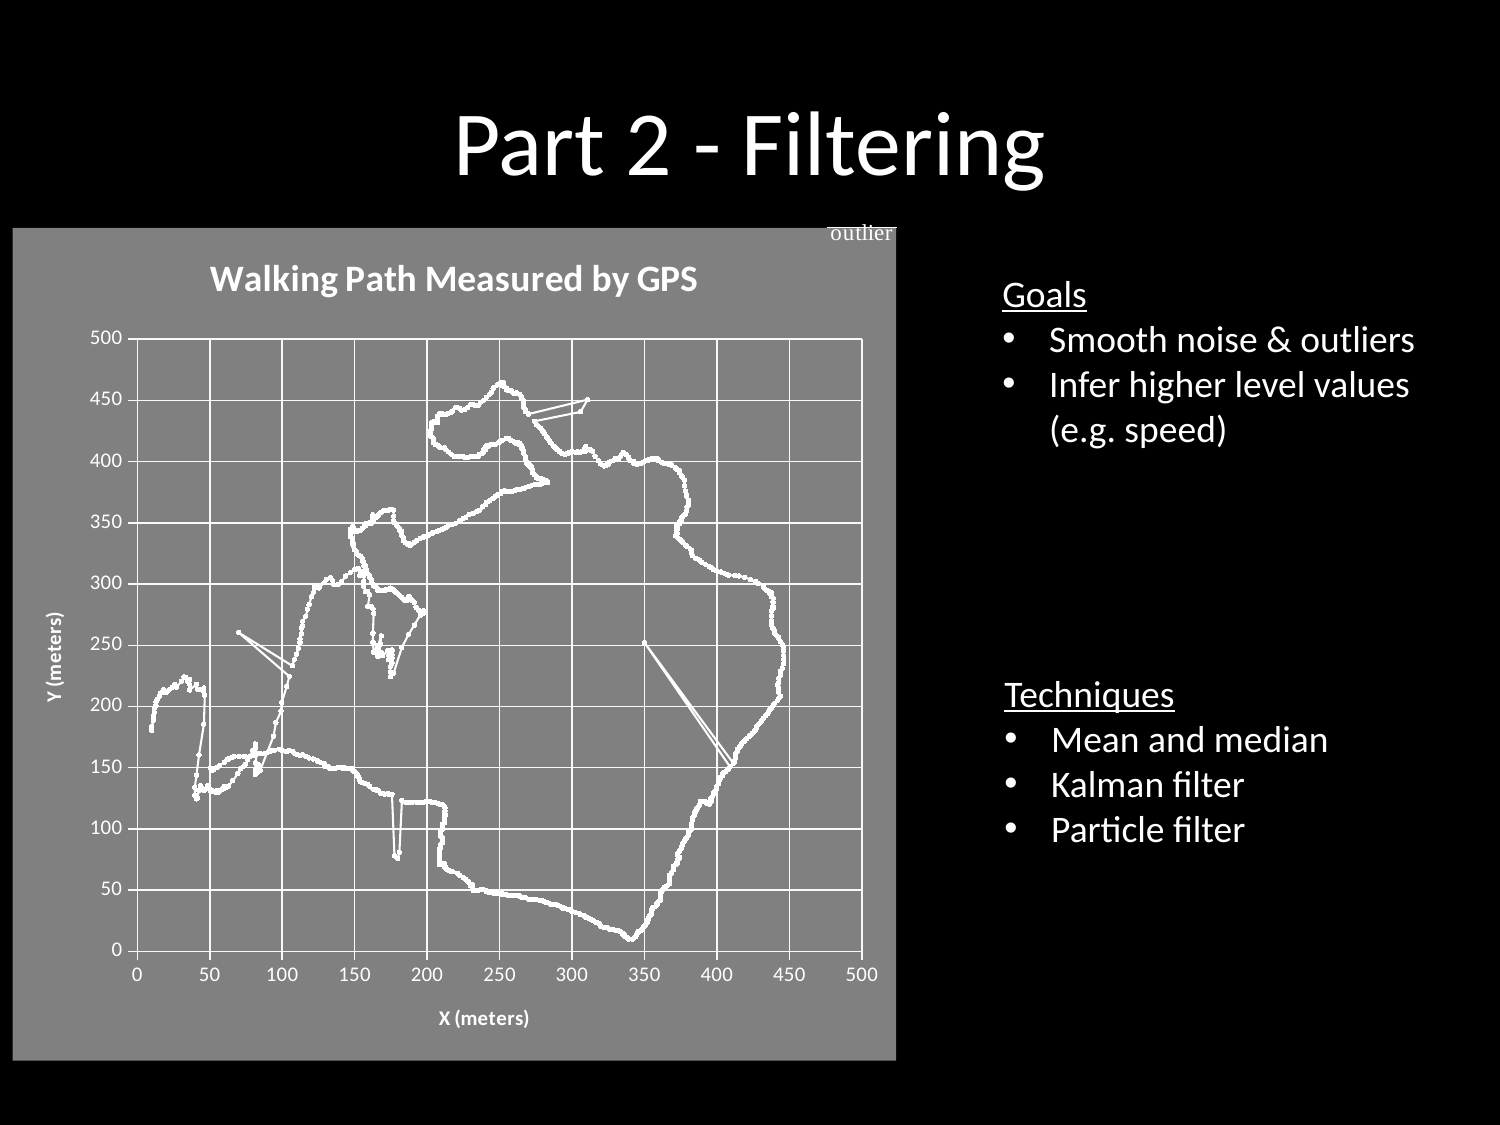

# Part 2 - Filtering

### Chart: Walking Path Measured by GPS

| Category | Y Actual |
|---|---|
Goals
Smooth noise & outliers
Infer higher level values (e.g. speed)
Techniques
Mean and median
Kalman filter
Particle filter